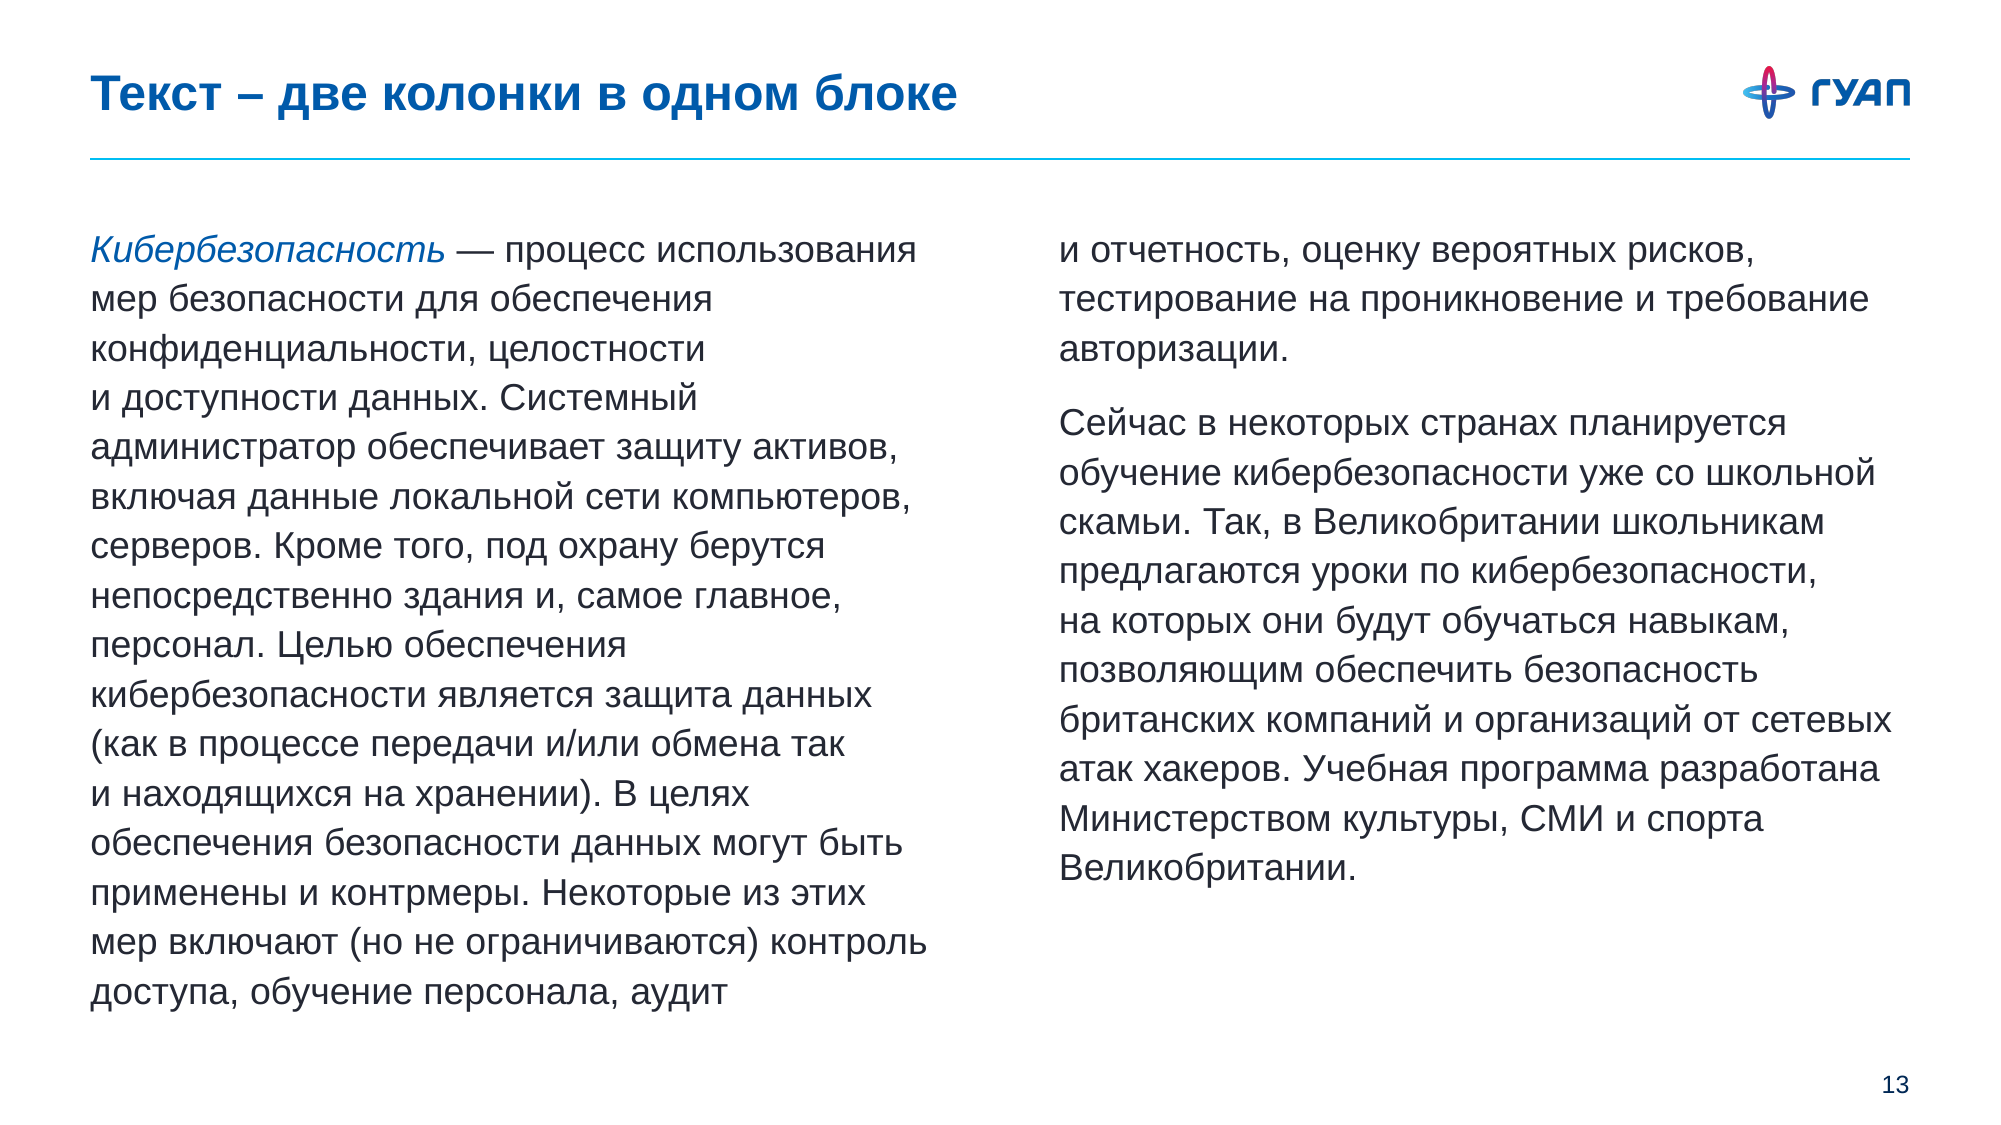

# Текст – две колонки в одном блоке
Кибербезопасность — процесс использования мер безопасности для обеспечения конфиденциальности, целостности и доступности данных. Системный администратор обеспечивает защиту активов, включая данные локальной сети компьютеров, серверов. Кроме того, под охрану берутся непосредственно здания и, самое главное, персонал. Целью обеспечения кибербезопасности является защита данных (как в процессе передачи и/или обмена так и находящихся на хранении). В целях обеспечения безопасности данных могут быть применены и контрмеры. Некоторые из этих мер включают (но не ограничиваются) контроль доступа, обучение персонала, аудит и отчетность, оценку вероятных рисков, тестирование на проникновение и требование авторизации.
Сейчас в некоторых странах планируется обучение кибербезопасности уже со школьной скамьи. Так, в Великобритании школьникам предлагаются уроки по кибербезопасности, на которых они будут обучаться навыкам, позволяющим обеспечить безопасность британских компаний и организаций от сетевых атак хакеров. Учебная программа разработана Министерством культуры, СМИ и спорта Великобритании.